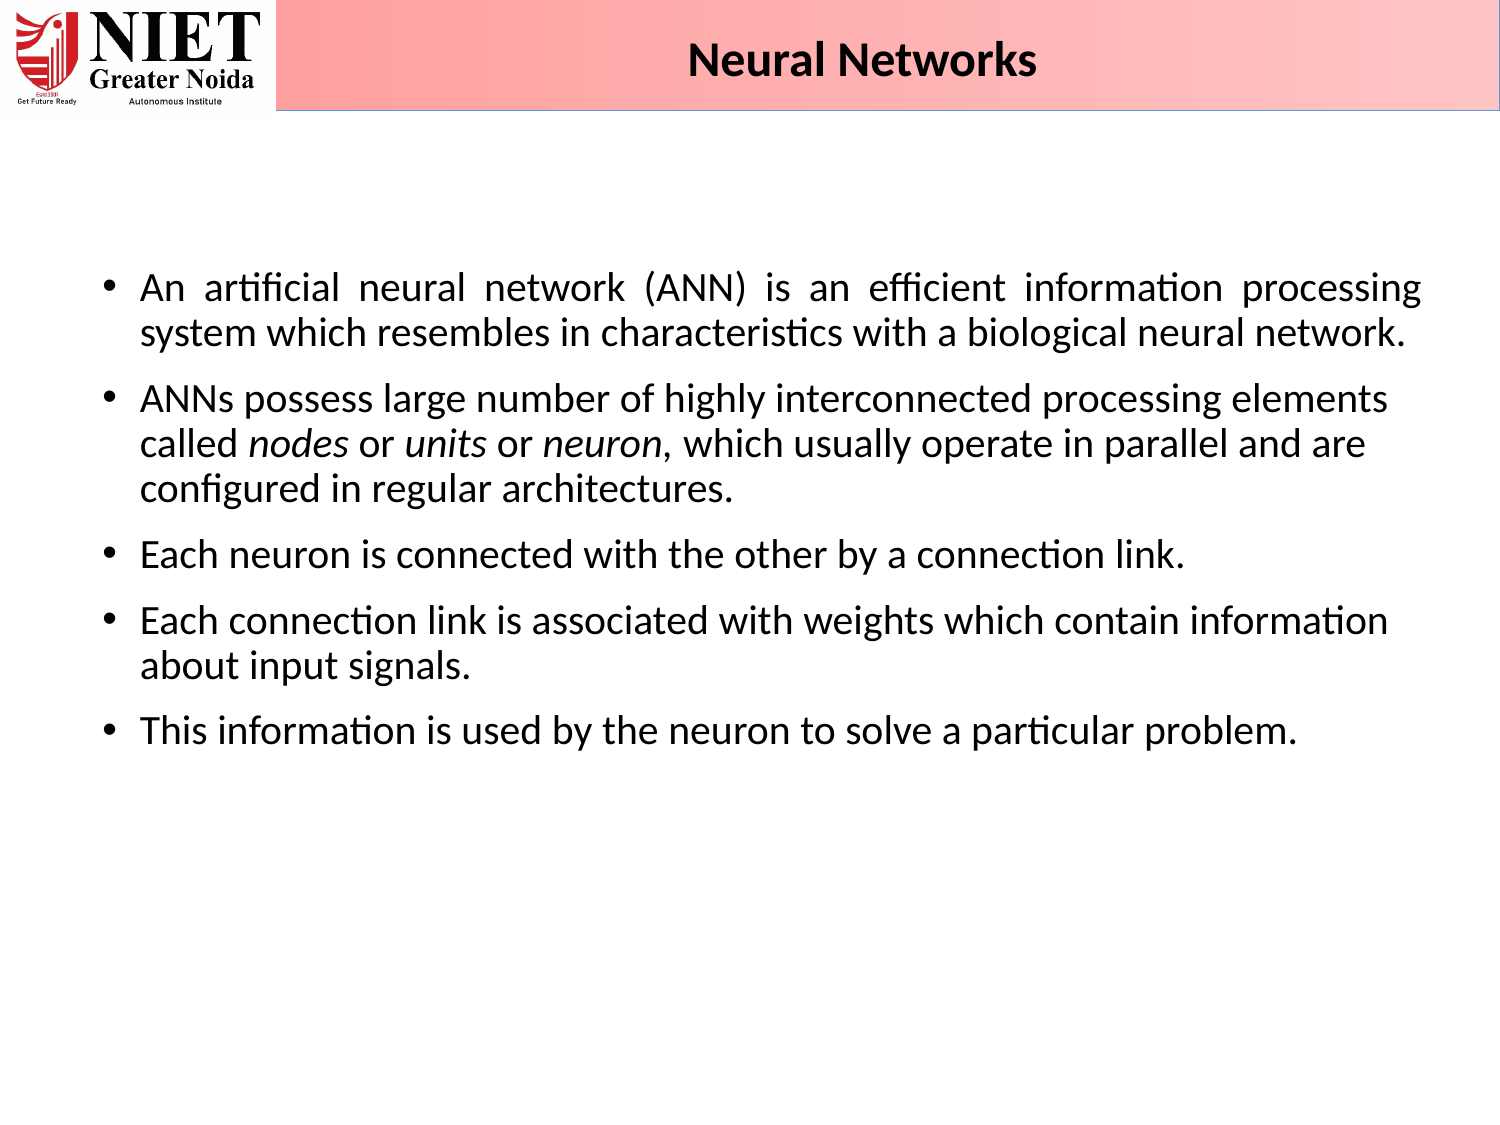

Neural Networks

An artificial neural network (ANN) is an efficient information processing system which resembles in characteristics with a biological neural network.
ANNs possess large number of highly interconnected processing elements called nodes or units or neuron, which usually operate in parallel and are configured in regular architectures.
Each neuron is connected with the other by a connection link.
Each connection link is associated with weights which contain information about input signals.
This information is used by the neuron to solve a particular problem.